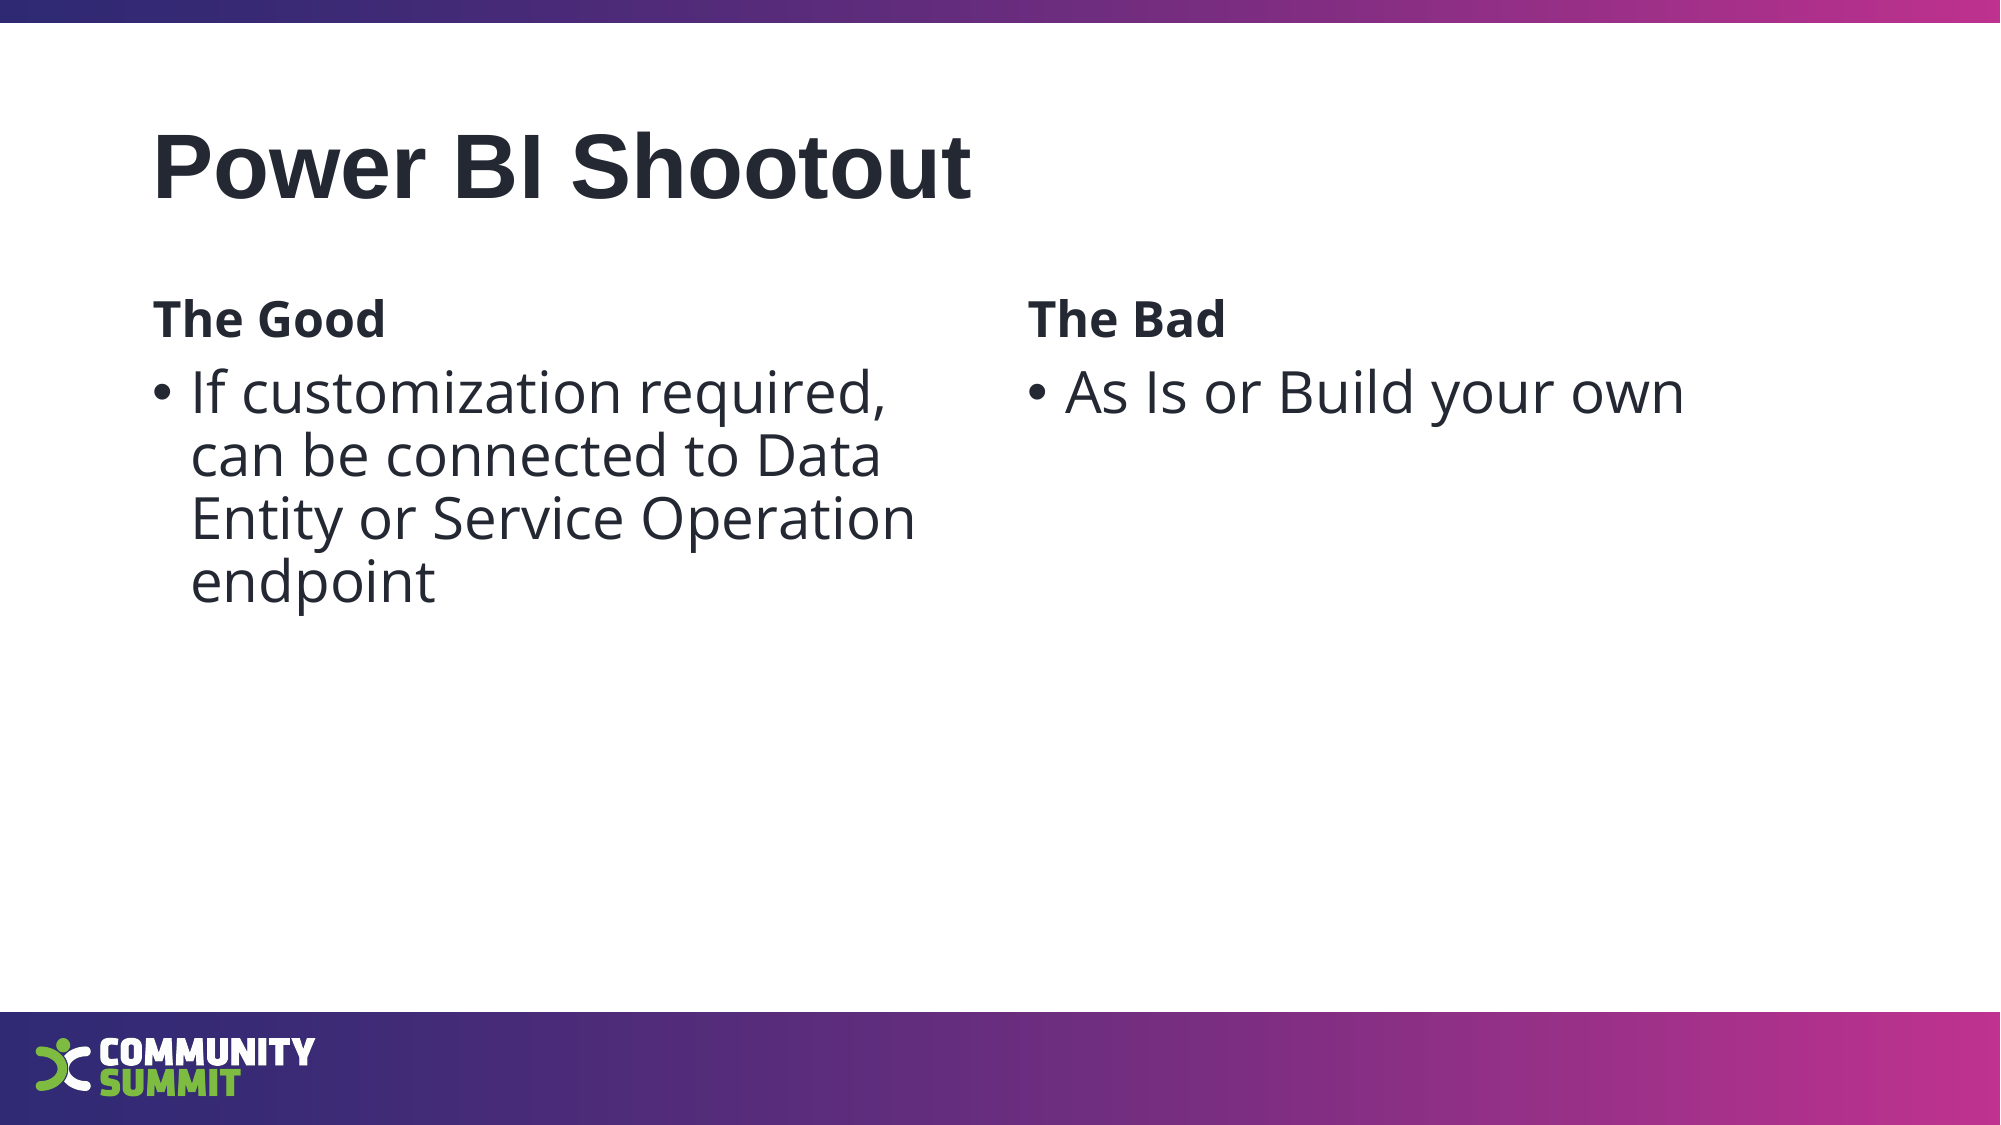

# Power BI Shootout
The Good
The Bad
If customization required, can be connected to Data Entity or Service Operation endpoint
As Is or Build your own